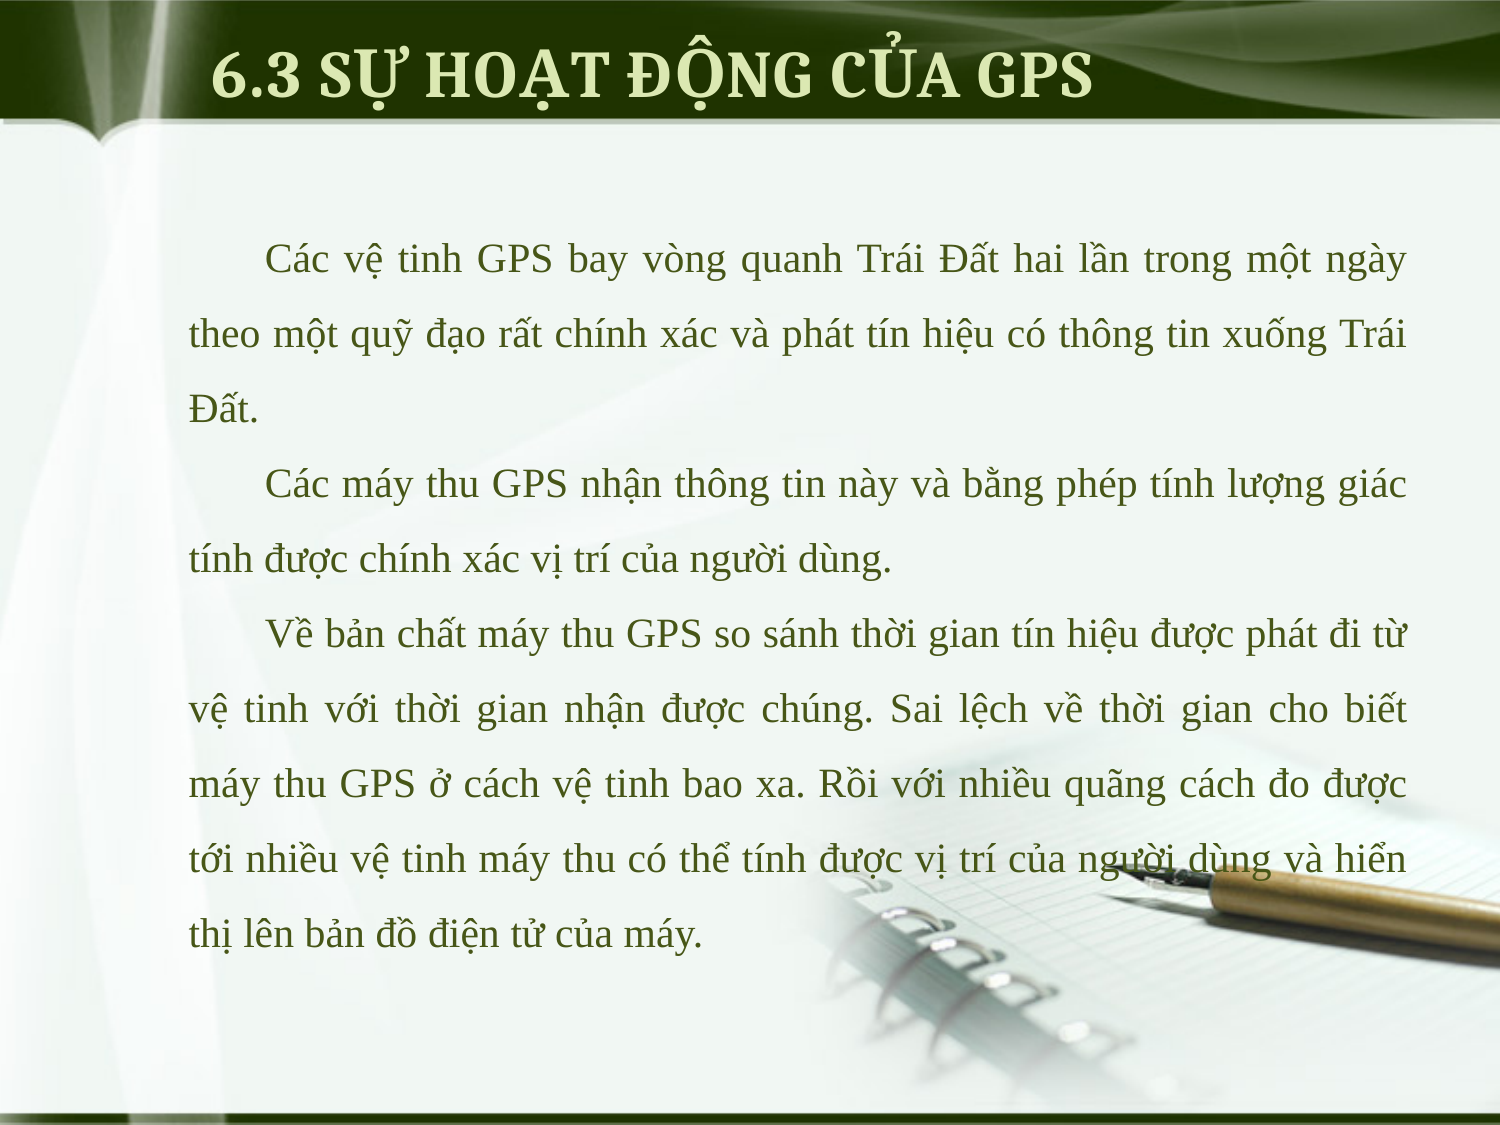

# 6.3 SỰ HOẠT ĐỘNG CỦA GPS
Các vệ tinh GPS bay vòng quanh Trái Đất hai lần trong một ngày theo một quỹ đạo rất chính xác và phát tín hiệu có thông tin xuống Trái Đất.
Các máy thu GPS nhận thông tin này và bằng phép tính lượng giác tính được chính xác vị trí của người dùng.
Về bản chất máy thu GPS so sánh thời gian tín hiệu được phát đi từ vệ tinh với thời gian nhận được chúng. Sai lệch về thời gian cho biết máy thu GPS ở cách vệ tinh bao xa. Rồi với nhiều quãng cách đo được tới nhiều vệ tinh máy thu có thể tính được vị trí của người dùng và hiển thị lên bản đồ điện tử của máy.